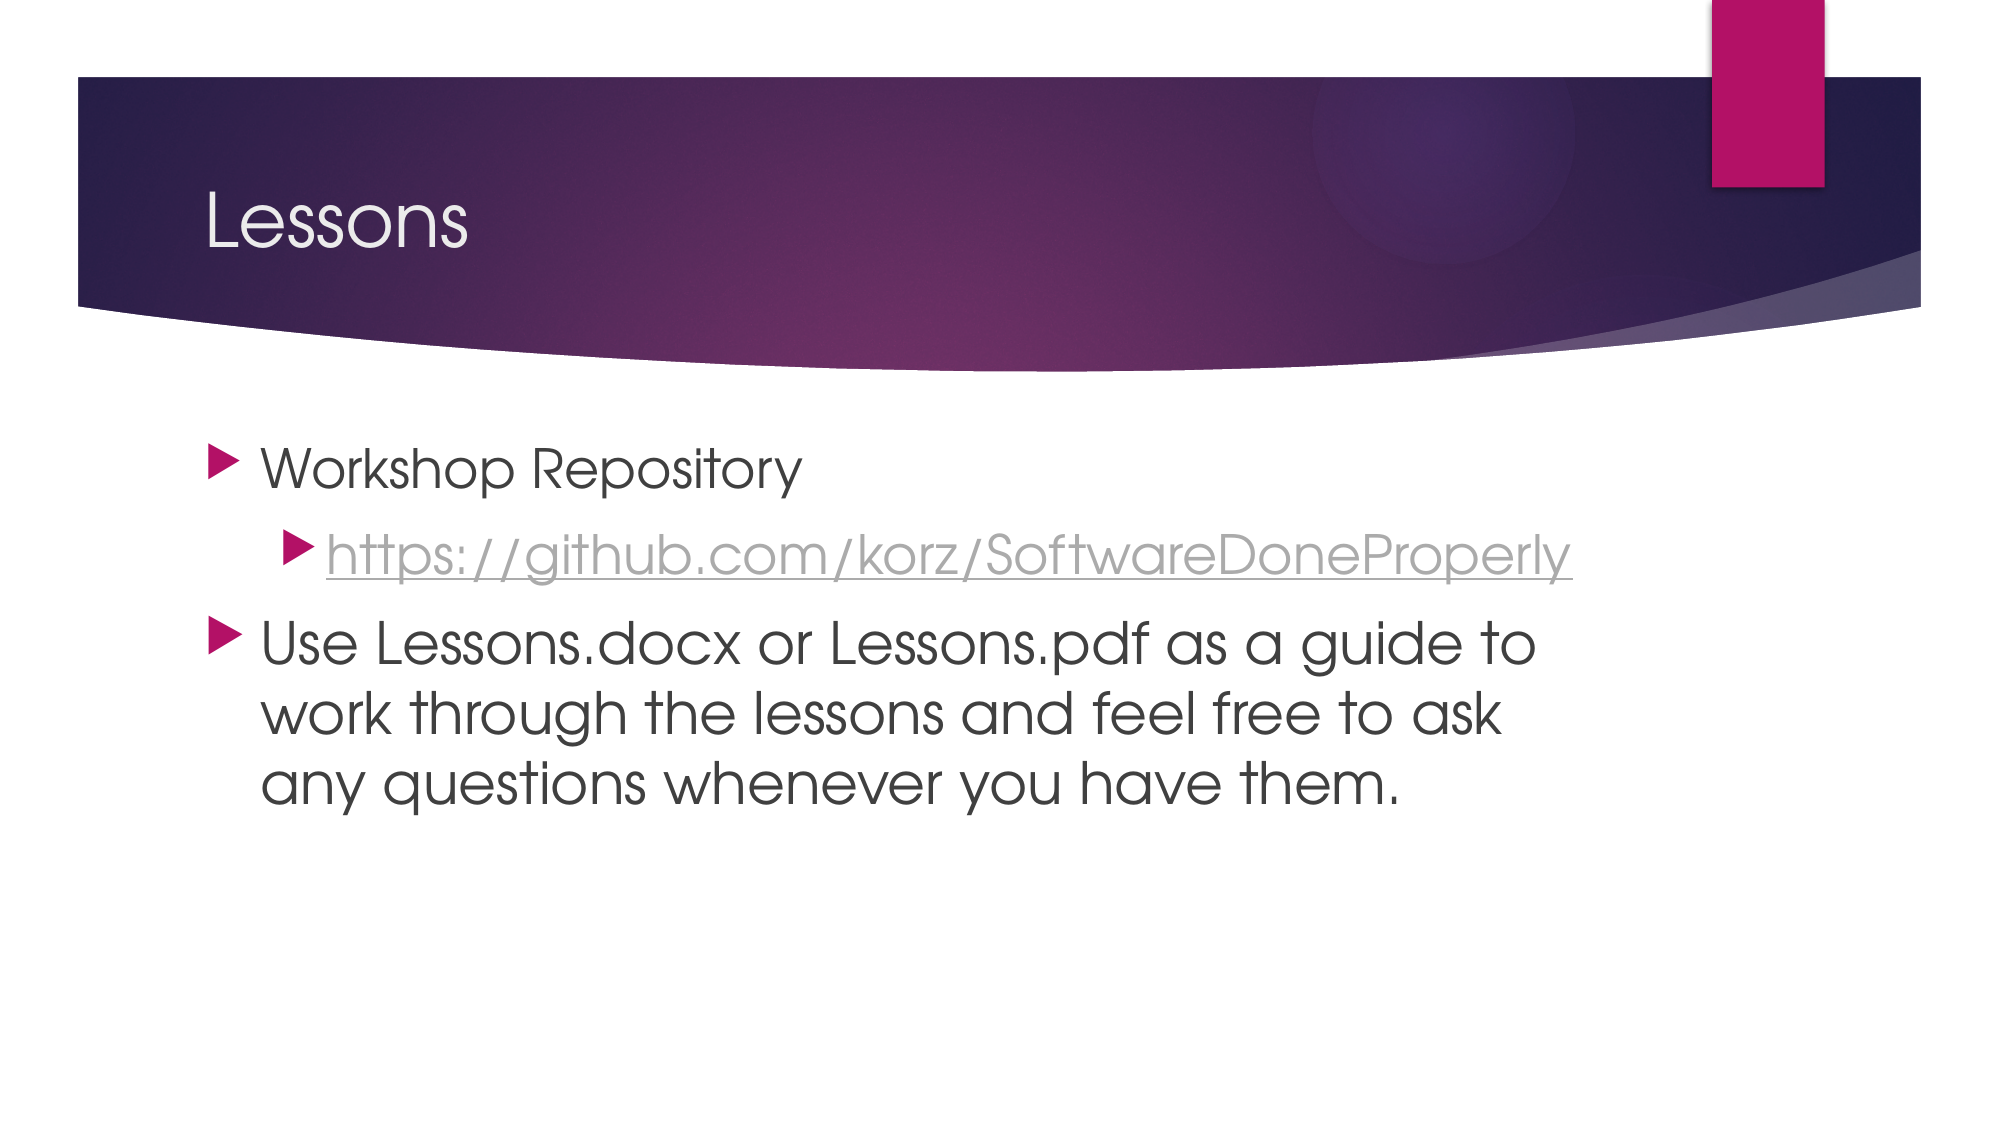

# Lessons
Workshop Repository
https://github.com/korz/SoftwareDoneProperly
Use Lessons.docx or Lessons.pdf as a guide to work through the lessons and feel free to ask any questions whenever you have them.